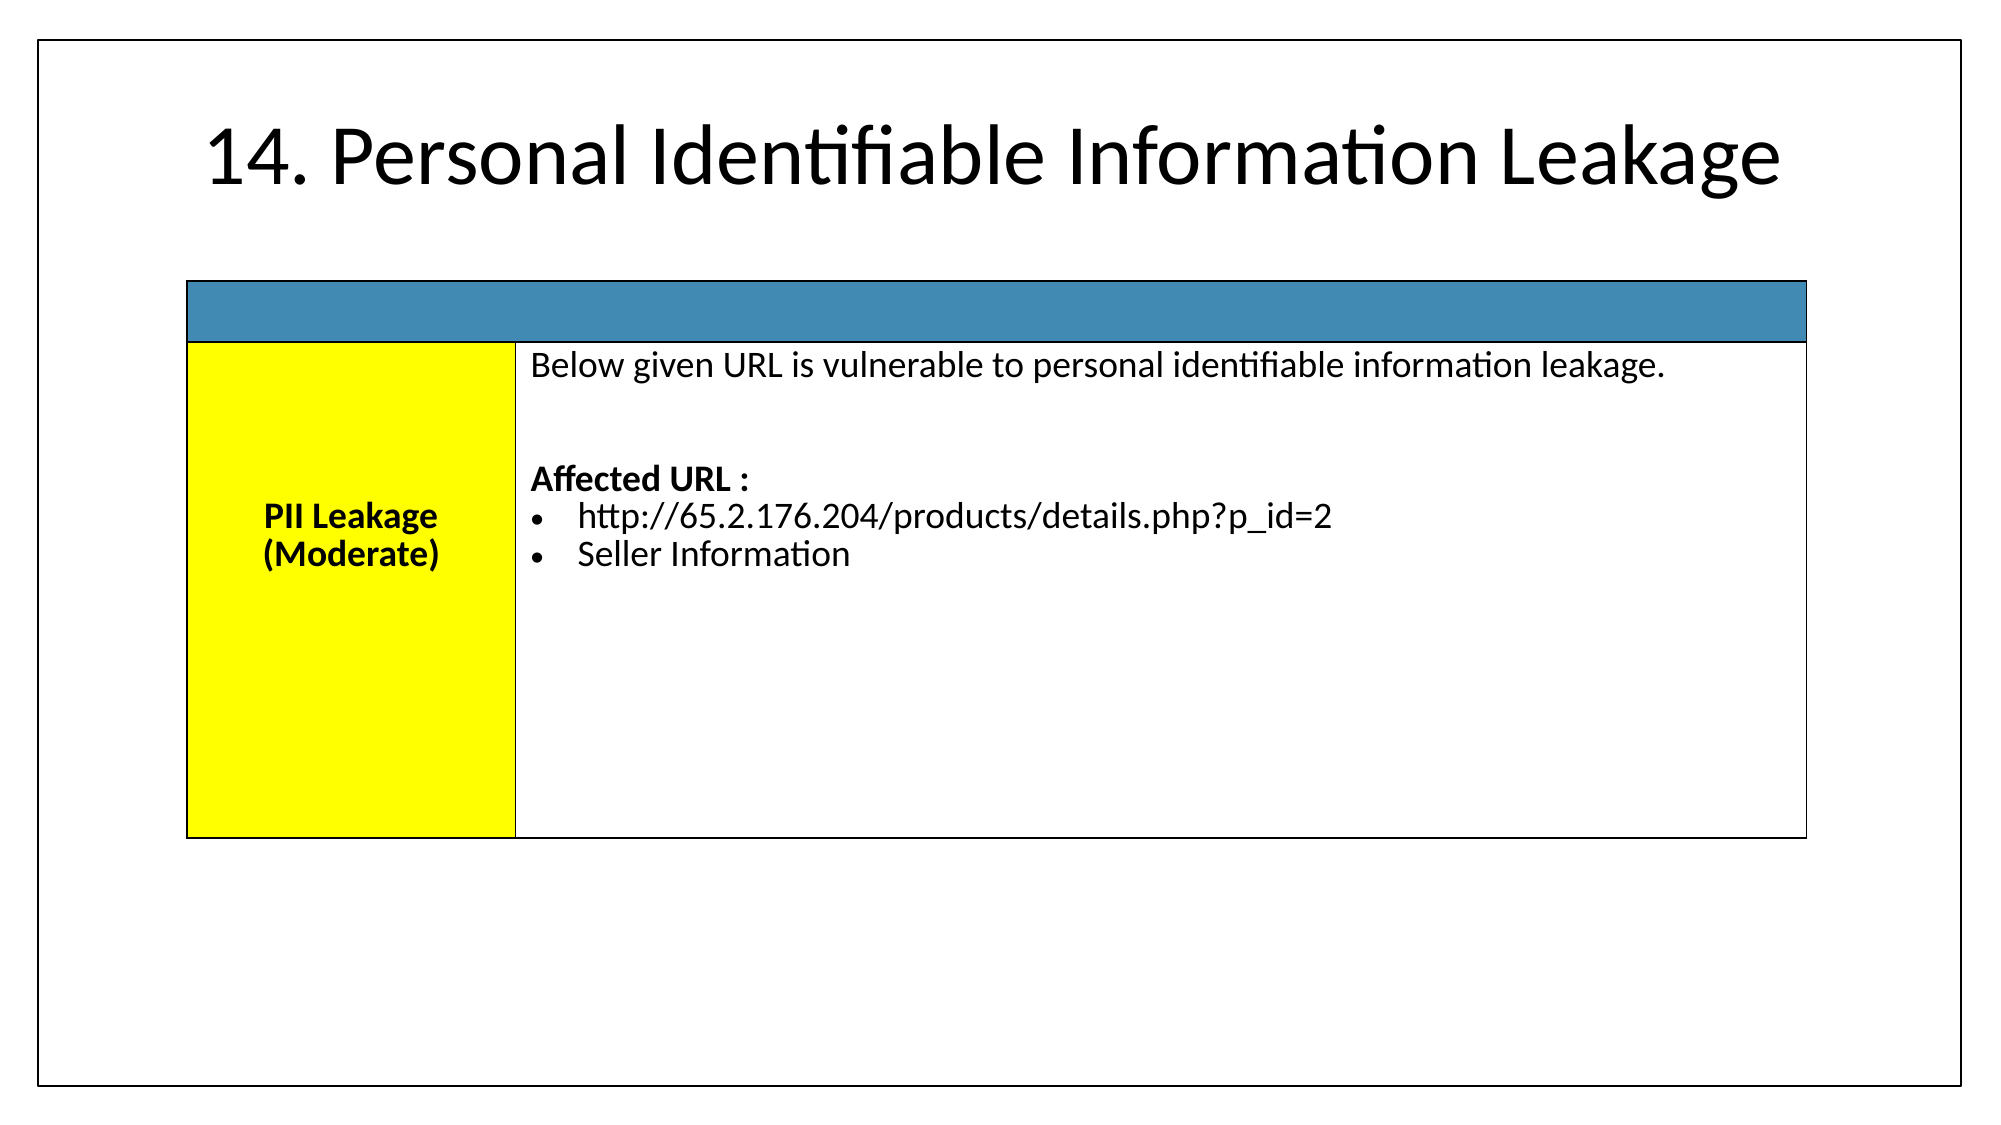

# 14. Personal Identifiable Information Leakage
|  |
| --- |
| PII Leakage (Moderate) | Below given URL is vulnerable to personal identifiable information leakage. Affected URL : http://65.2.176.204/products/details.php?p\_id=2 Seller Information |
| --- | --- |